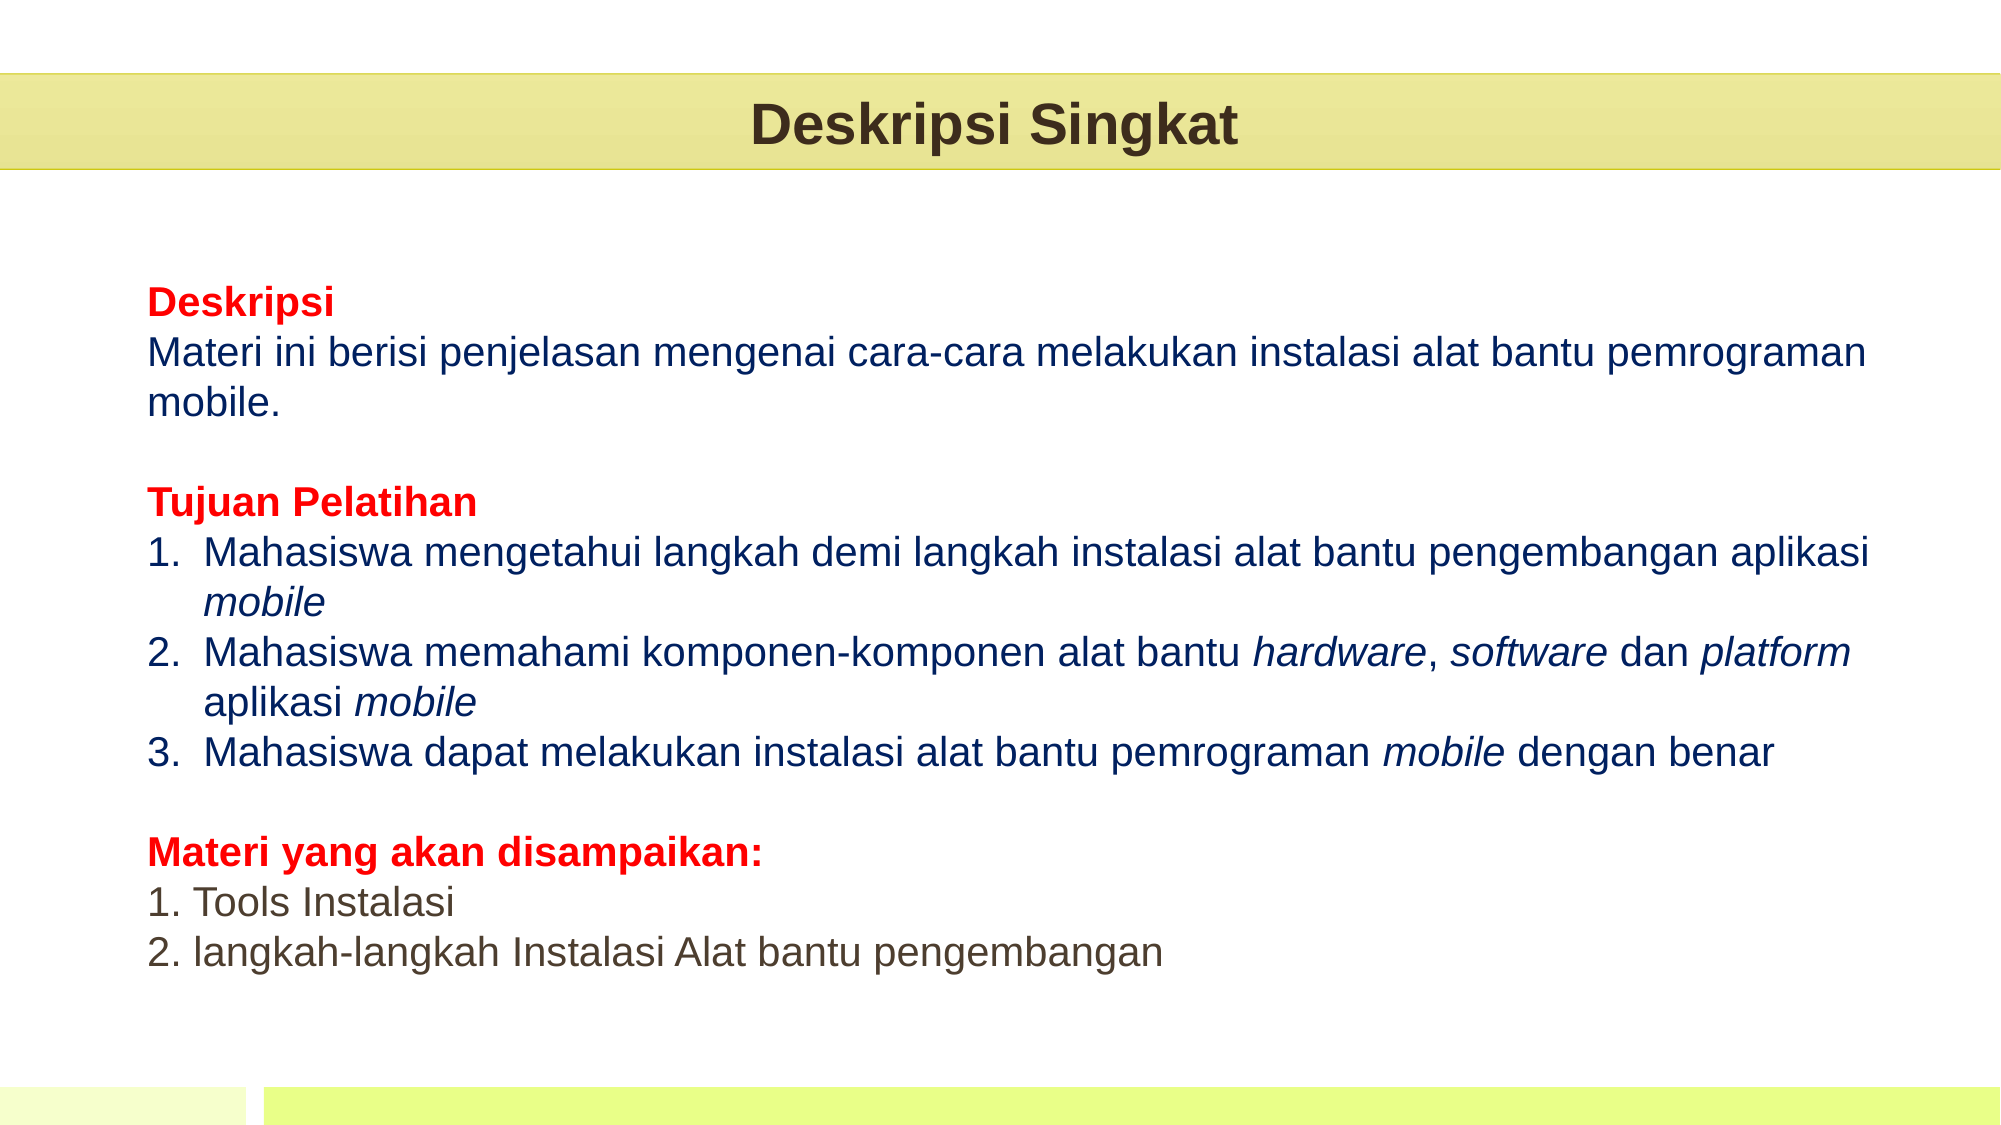

Deskripsi Singkat
Deskripsi
Materi ini berisi penjelasan mengenai cara-cara melakukan instalasi alat bantu pemrograman mobile.

Tujuan Pelatihan
Mahasiswa mengetahui langkah demi langkah instalasi alat bantu pengembangan aplikasi mobile
Mahasiswa memahami komponen-komponen alat bantu hardware, software dan platform aplikasi mobile
Mahasiswa dapat melakukan instalasi alat bantu pemrograman mobile dengan benar

Materi yang akan disampaikan:
1. Tools Instalasi
2. langkah-langkah Instalasi Alat bantu pengembangan